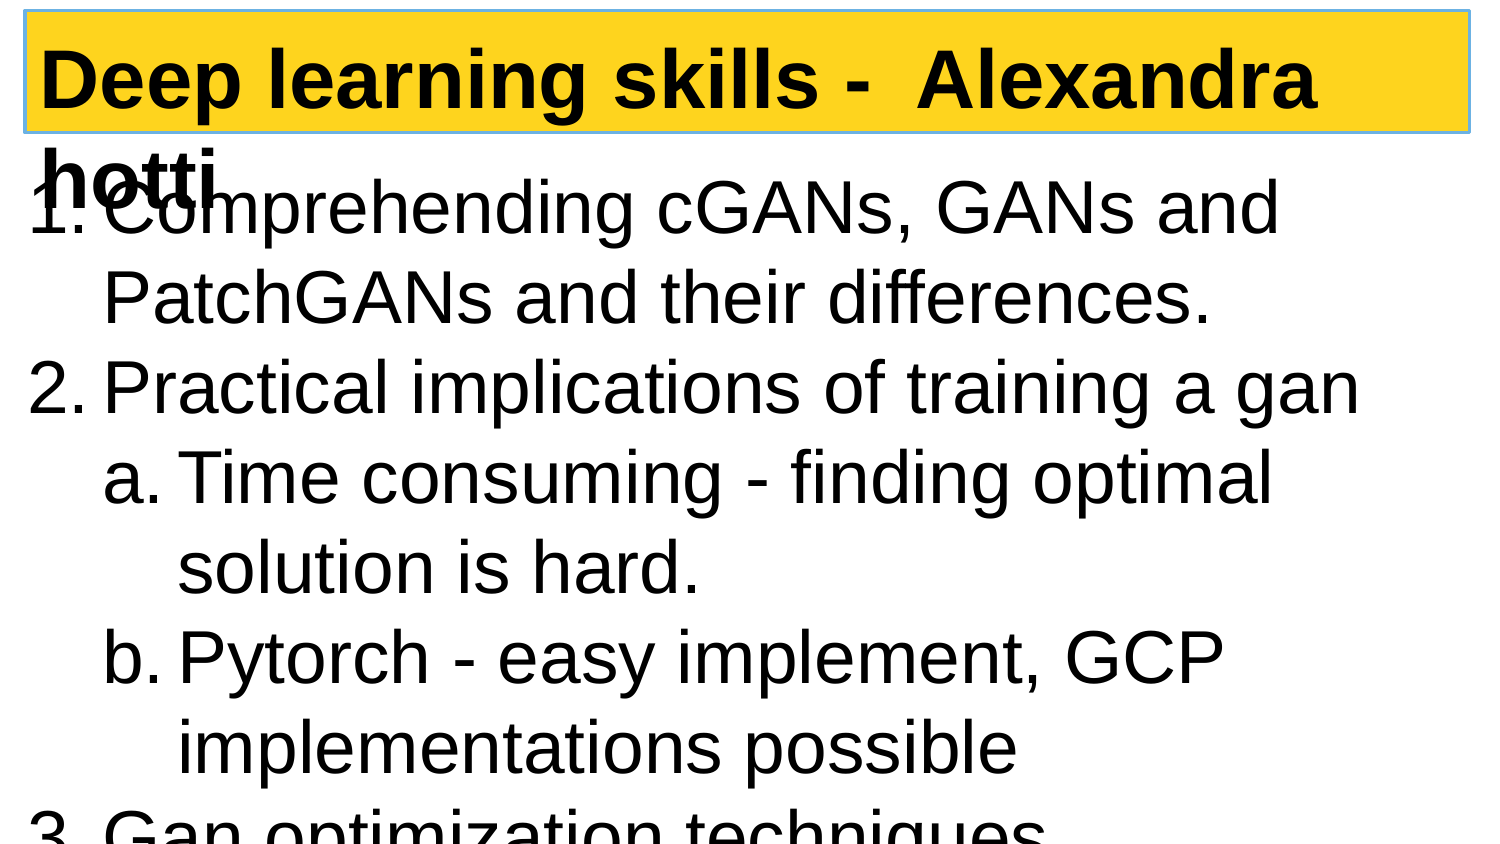

# Deep learning skills -  Alexandra hotti
Comprehending cGANs, GANs and PatchGANs and their differences.
Practical implications of training a gan
Time consuming - finding optimal solution is hard.
Pytorch - easy implement, GCP implementations possible
Gan optimization techniques.
non standard approach: patchgan improved the most.